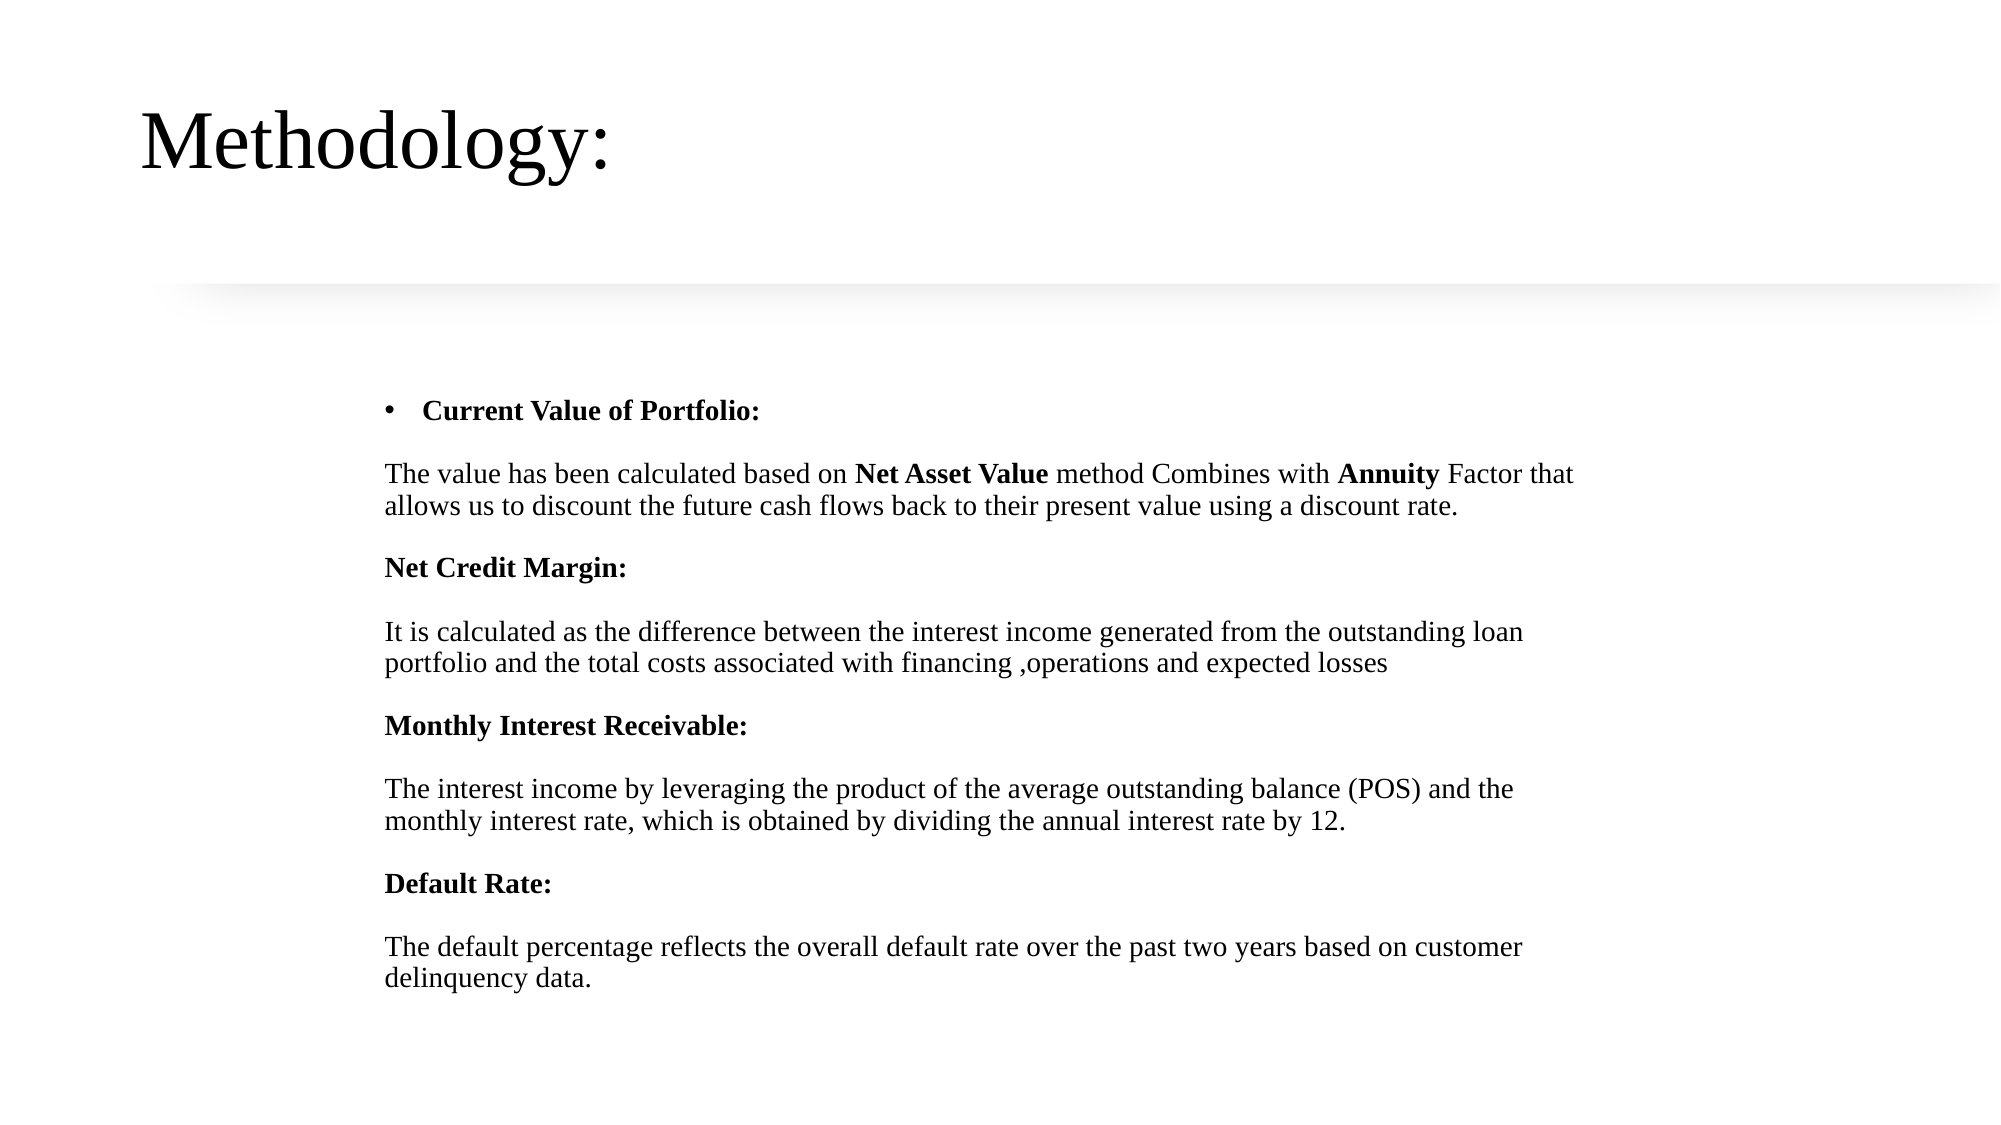

# Methodology:
Current Value of Portfolio:

The value has been calculated based on Net Asset Value method Combines with Annuity Factor that allows us to discount the future cash flows back to their present value using a discount rate.

Net Credit Margin:

It is calculated as the difference between the interest income generated from the outstanding loan portfolio and the total costs associated with financing ,operations and expected losses

Monthly Interest Receivable:

The interest income by leveraging the product of the average outstanding balance (POS) and the monthly interest rate, which is obtained by dividing the annual interest rate by 12.

Default Rate:

The default percentage reflects the overall default rate over the past two years based on customer delinquency data.